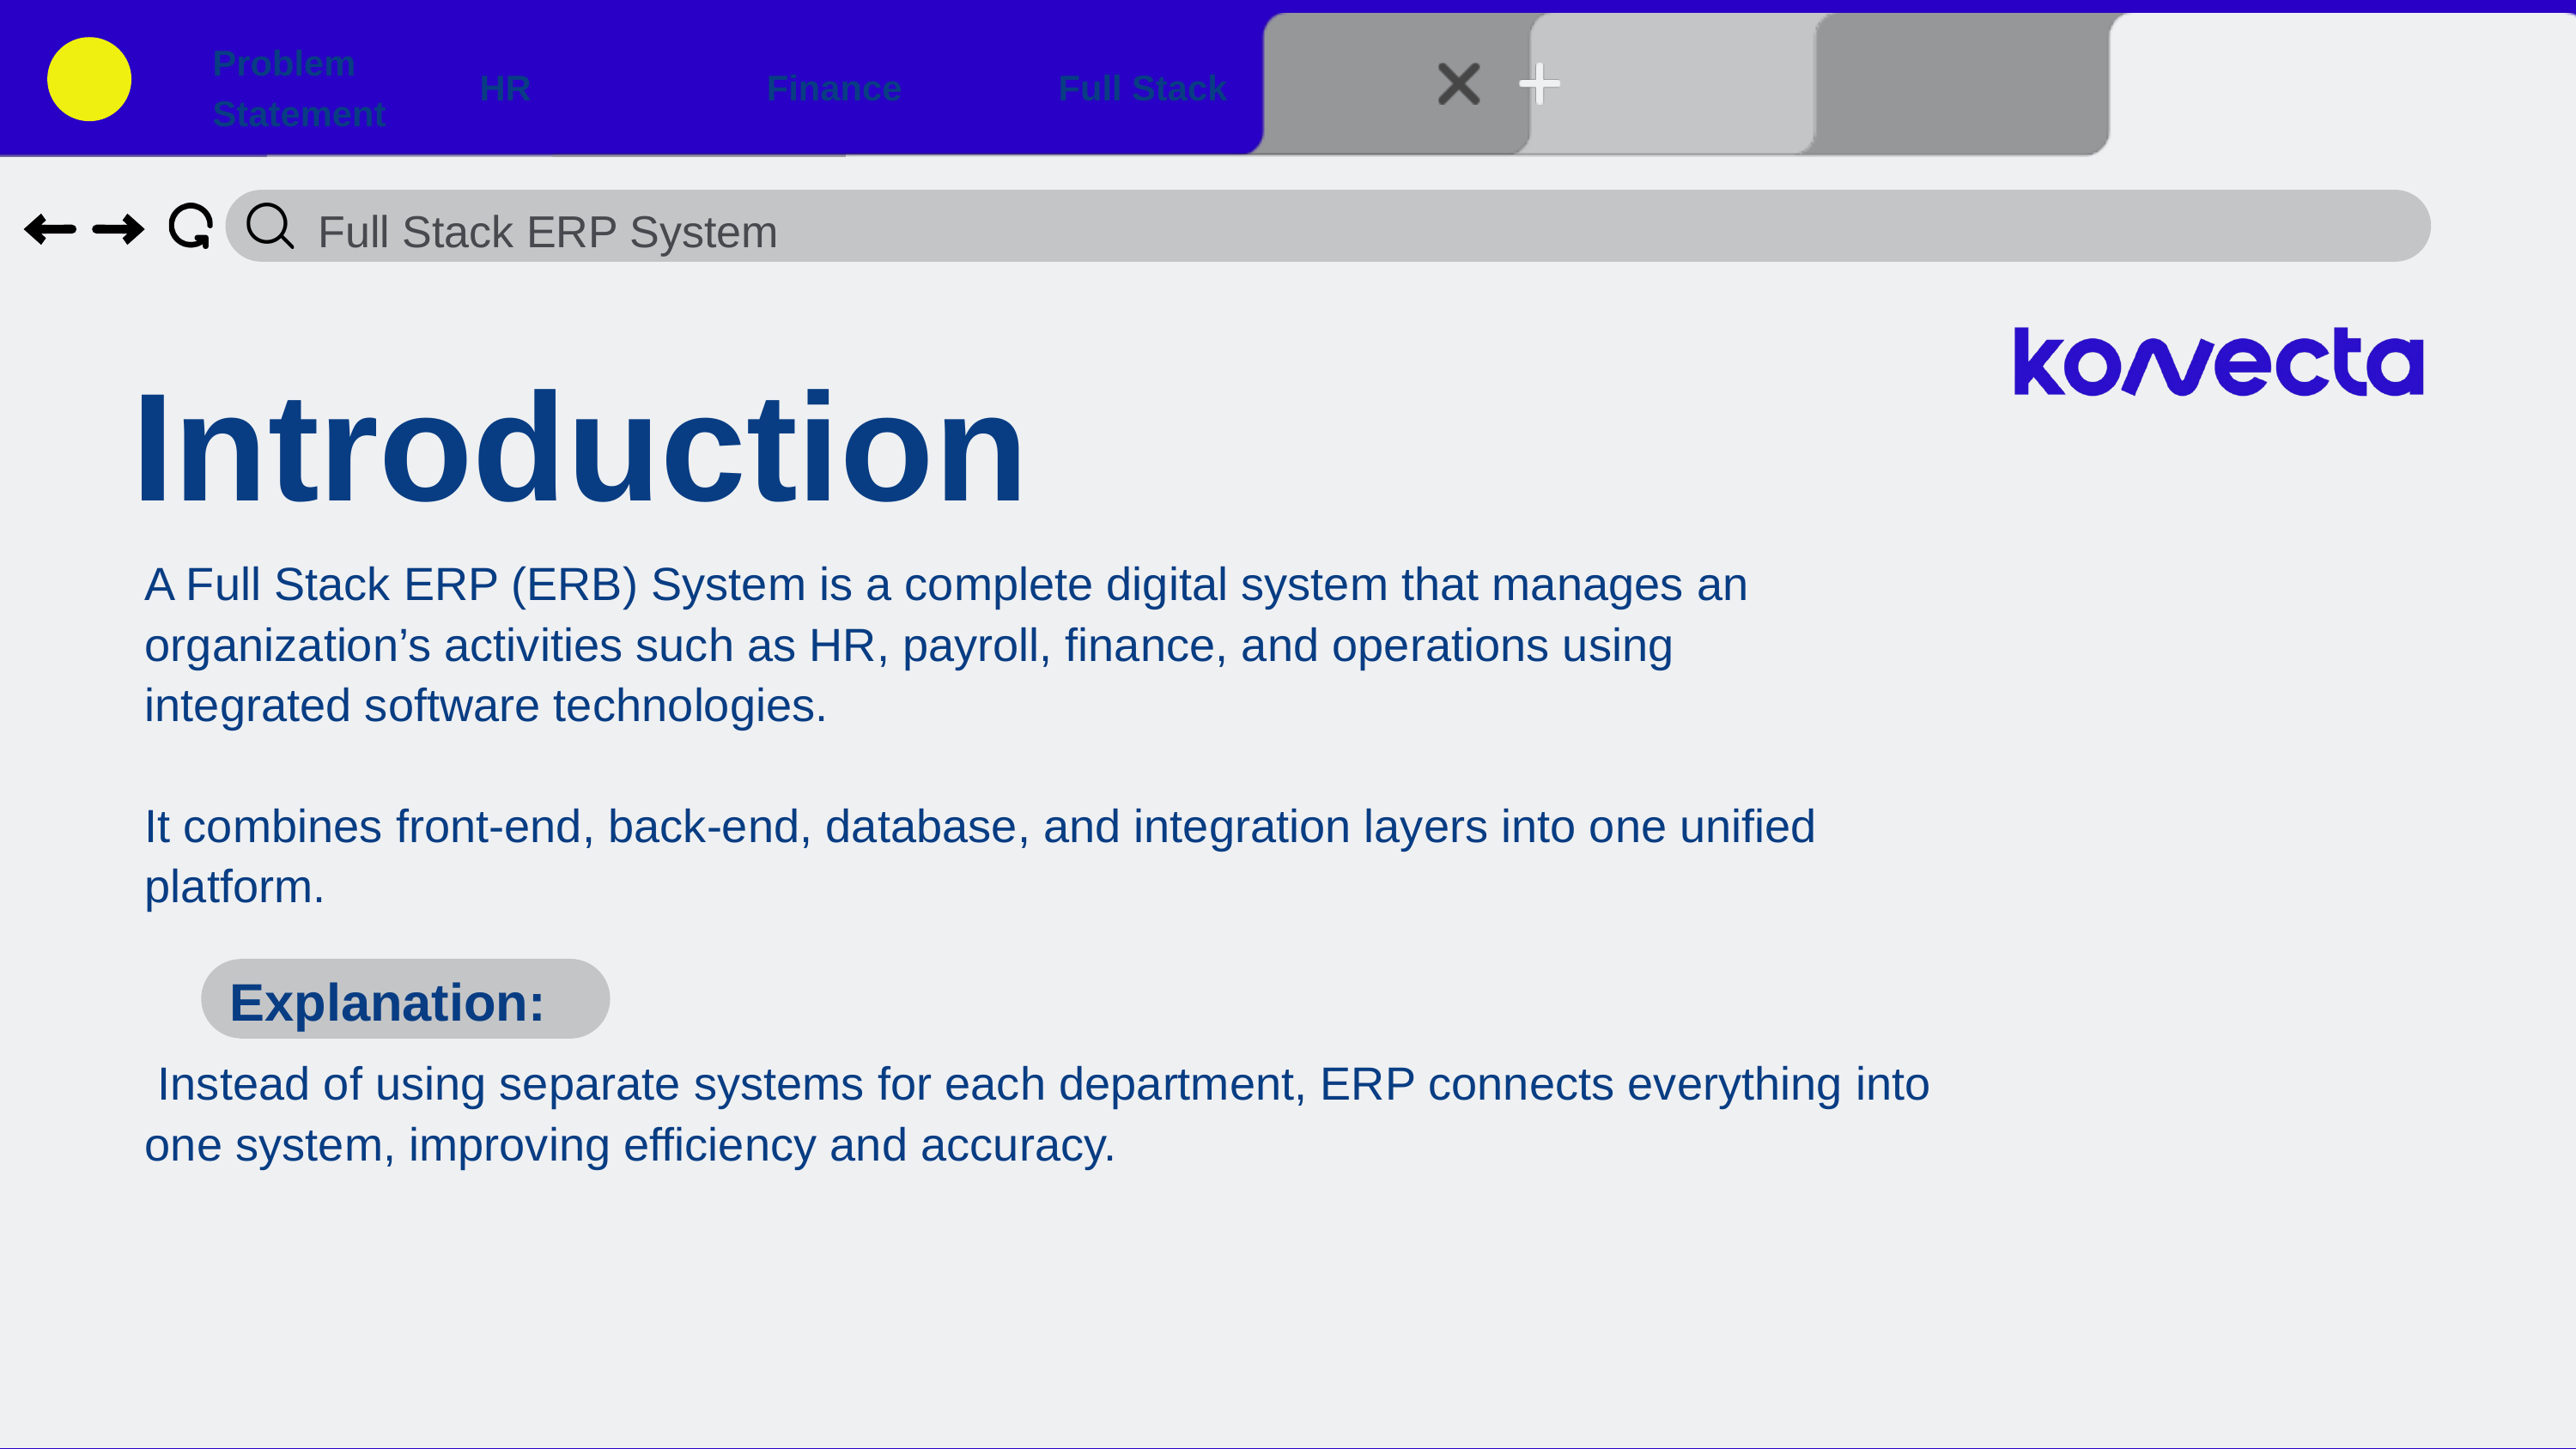

Problem Statement

HR
Finance
Full Stack

Full Stack ERP System

Introduction
A Full Stack ERP (ERB) System is a complete digital system that manages an organization’s activities such as HR, payroll, finance, and operations using integrated software technologies.

It combines front-end, back-end, database, and integration layers into one unified platform.

Explanation:
 Instead of using separate systems for each department, ERP connects everything into one system, improving efficiency and accuracy.